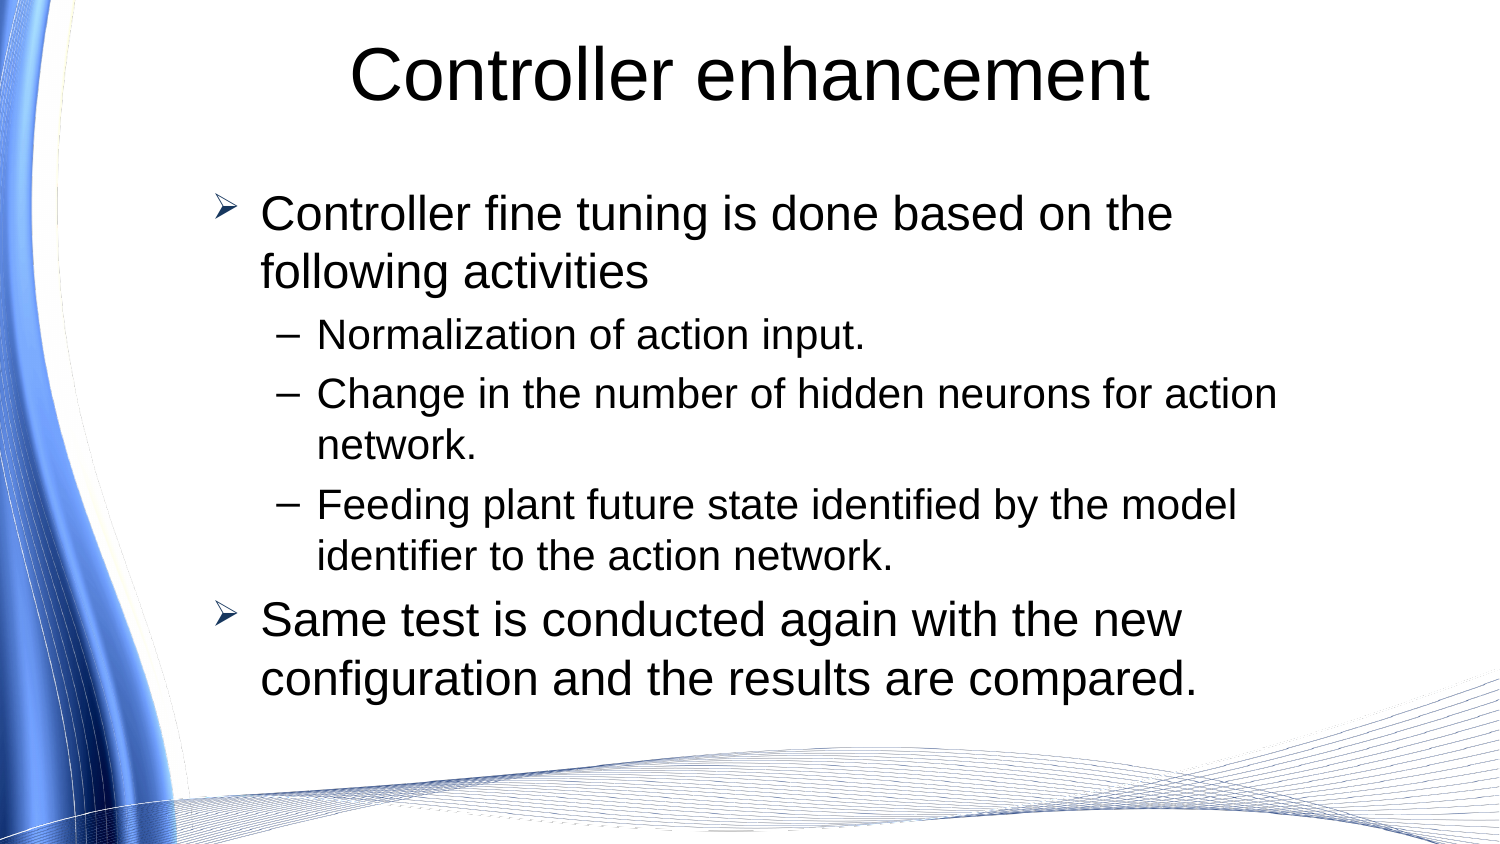

# Controller enhancement
Controller fine tuning is done based on the following activities
Normalization of action input.
Change in the number of hidden neurons for action network.
Feeding plant future state identified by the model identifier to the action network.
Same test is conducted again with the new configuration and the results are compared.